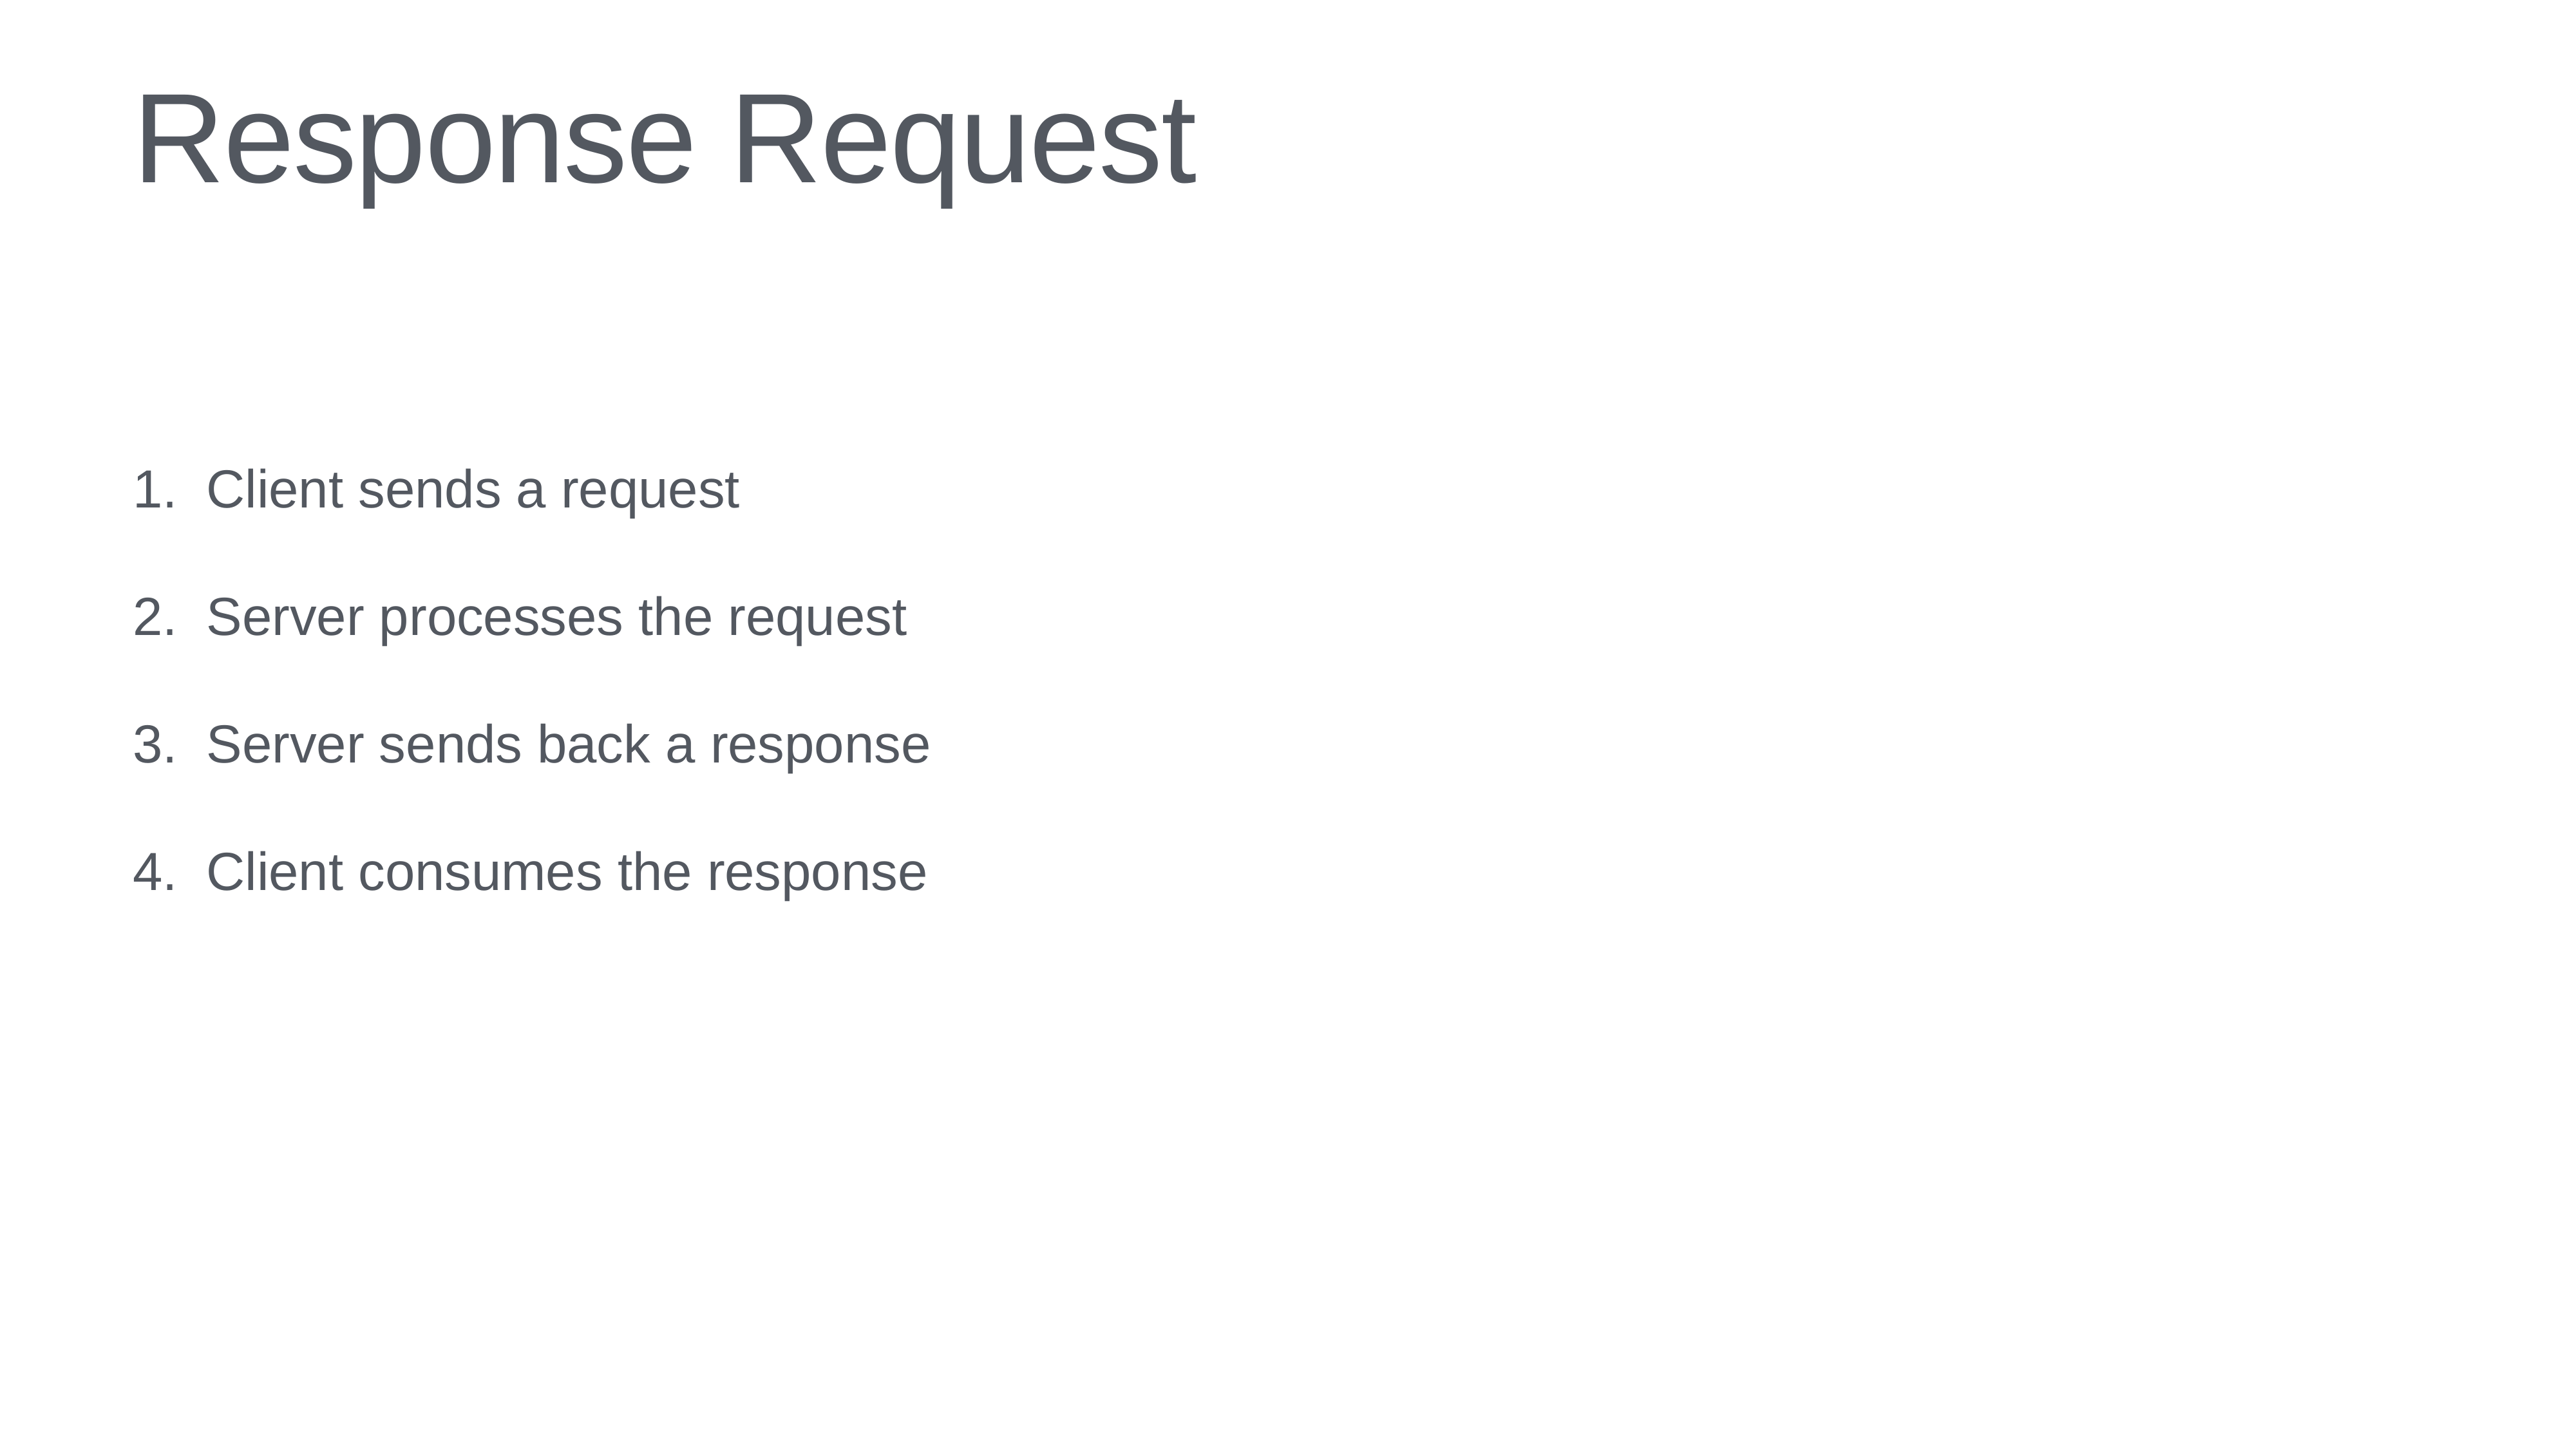

# Response Request
Client sends a request
Server processes the request
Server sends back a response
Client consumes the response